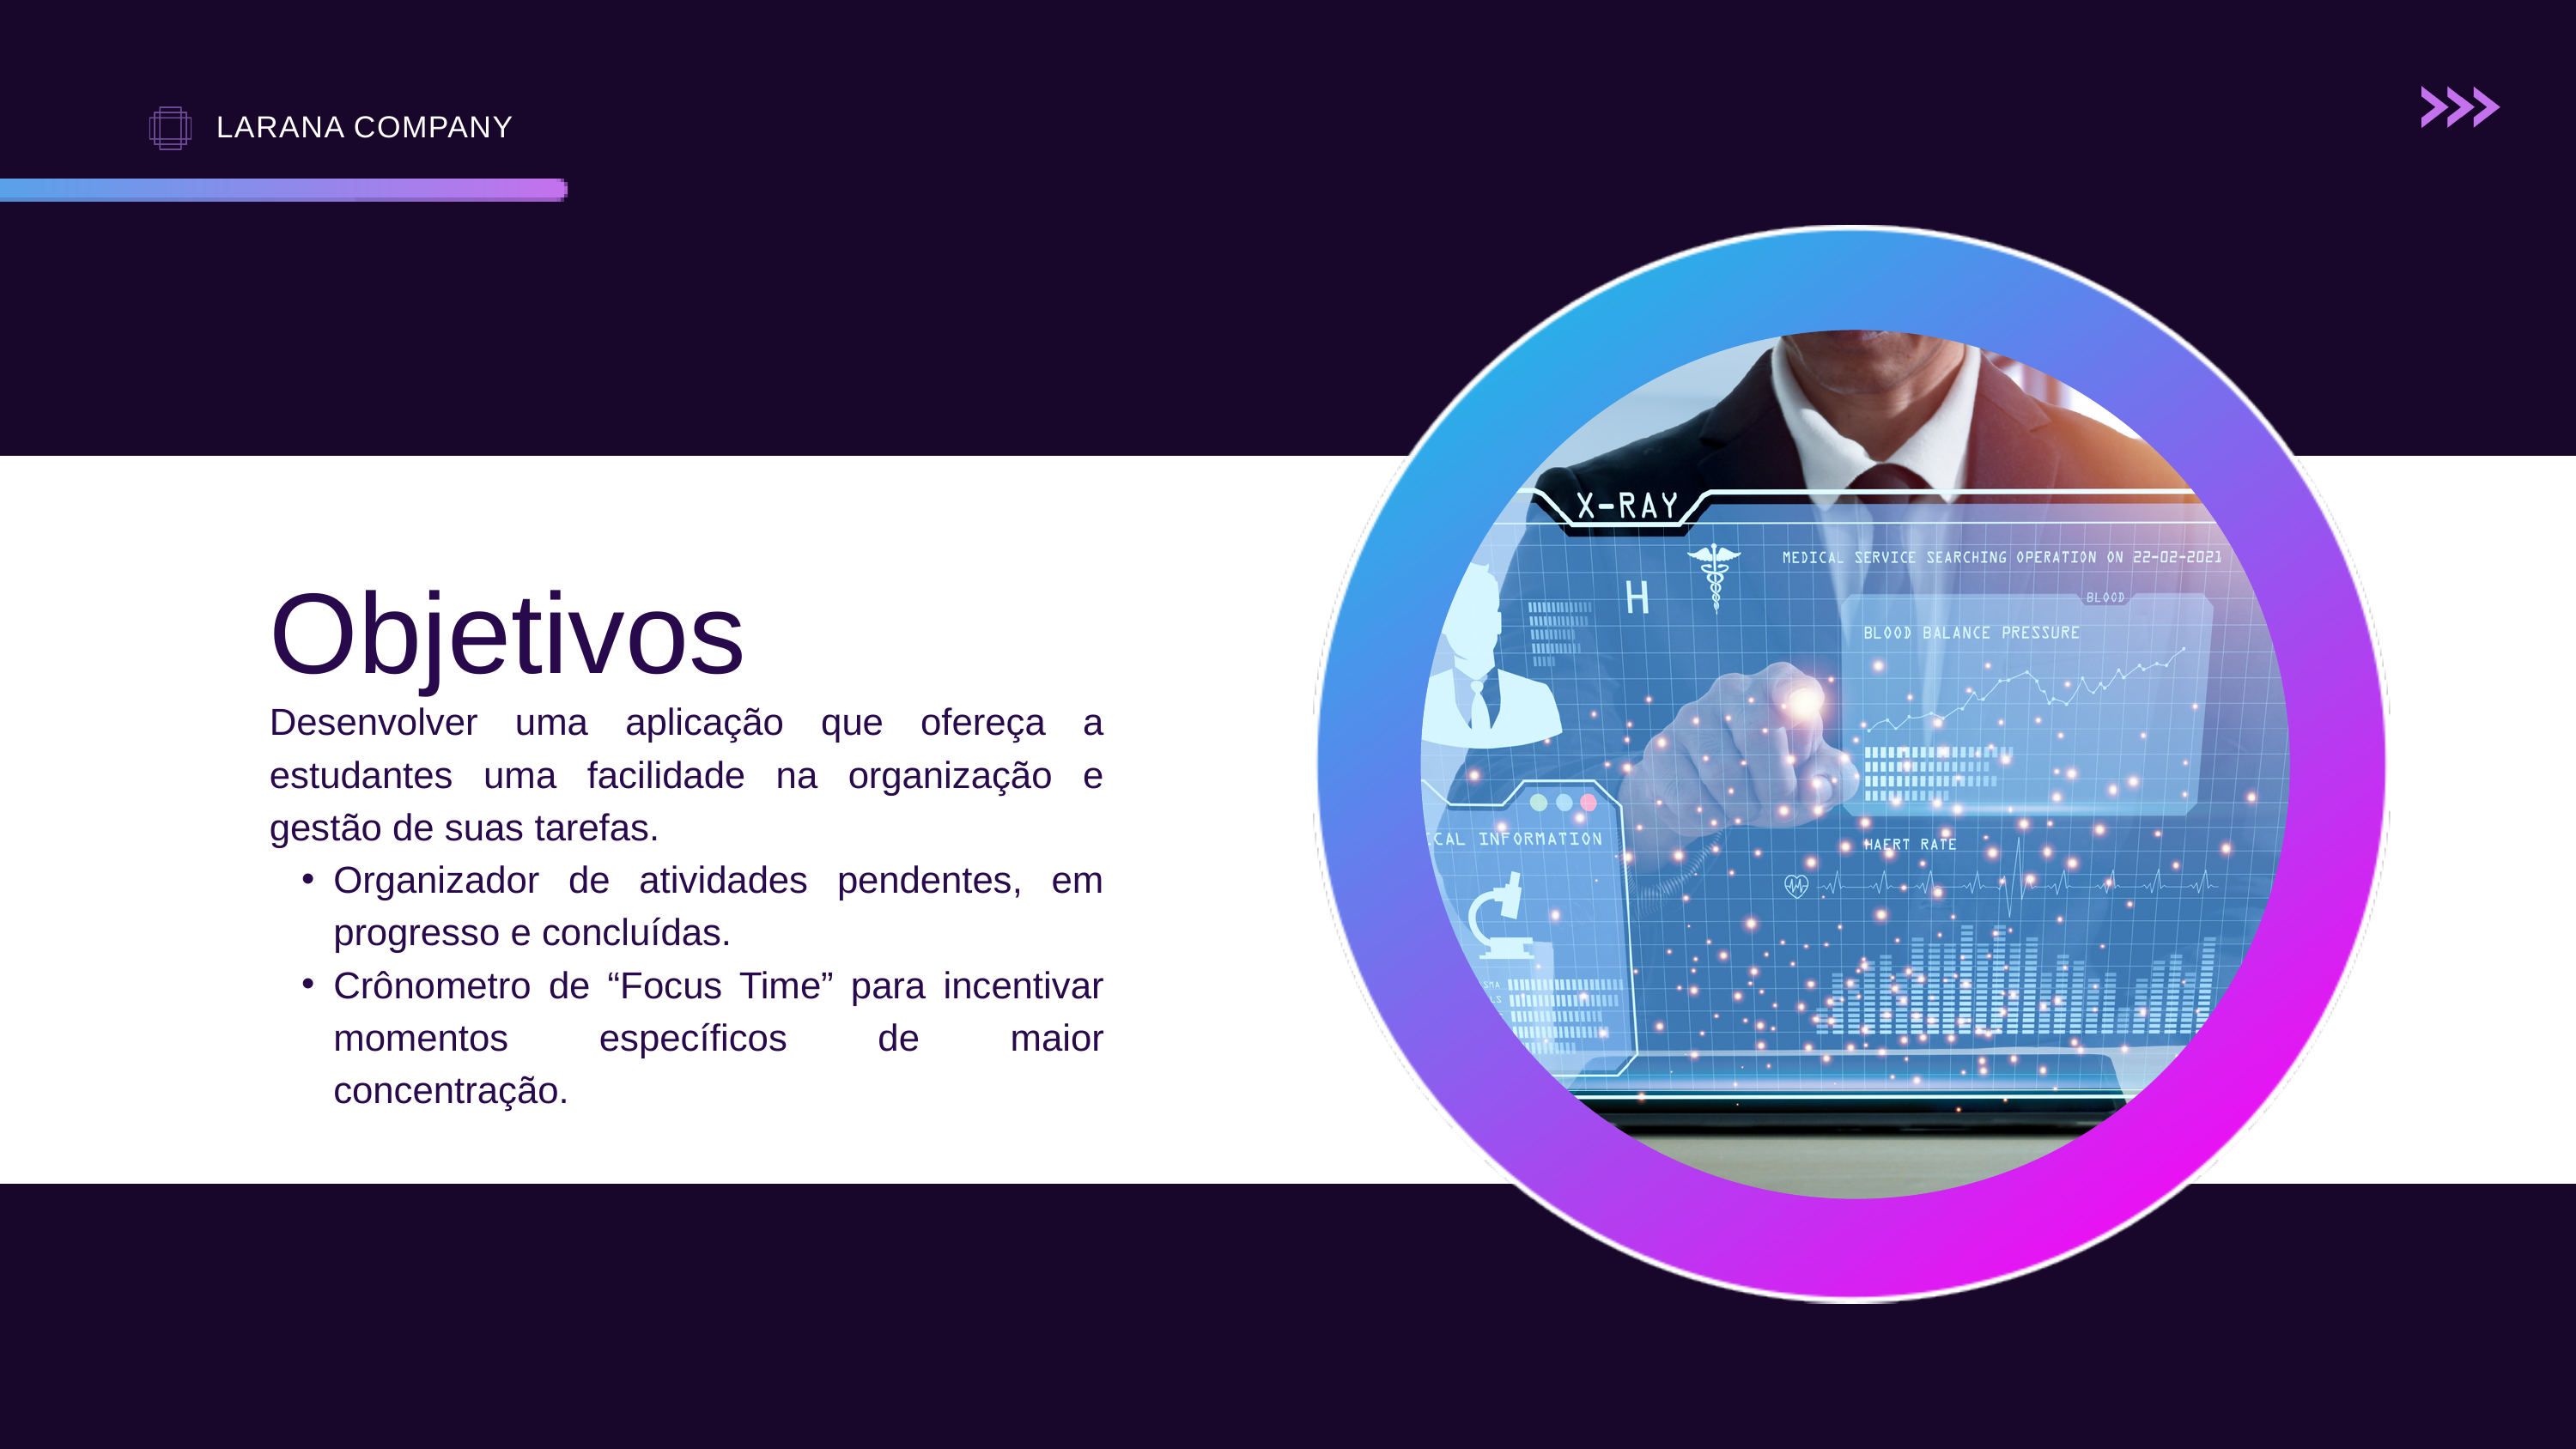

LARANA COMPANY

Objetivos
Desenvolver uma aplicação que ofereça a estudantes uma facilidade na organização e gestão de suas tarefas.
Organizador de atividades pendentes, em progresso e concluídas.
Crônometro de “Focus Time” para incentivar momentos específicos de maior concentração.